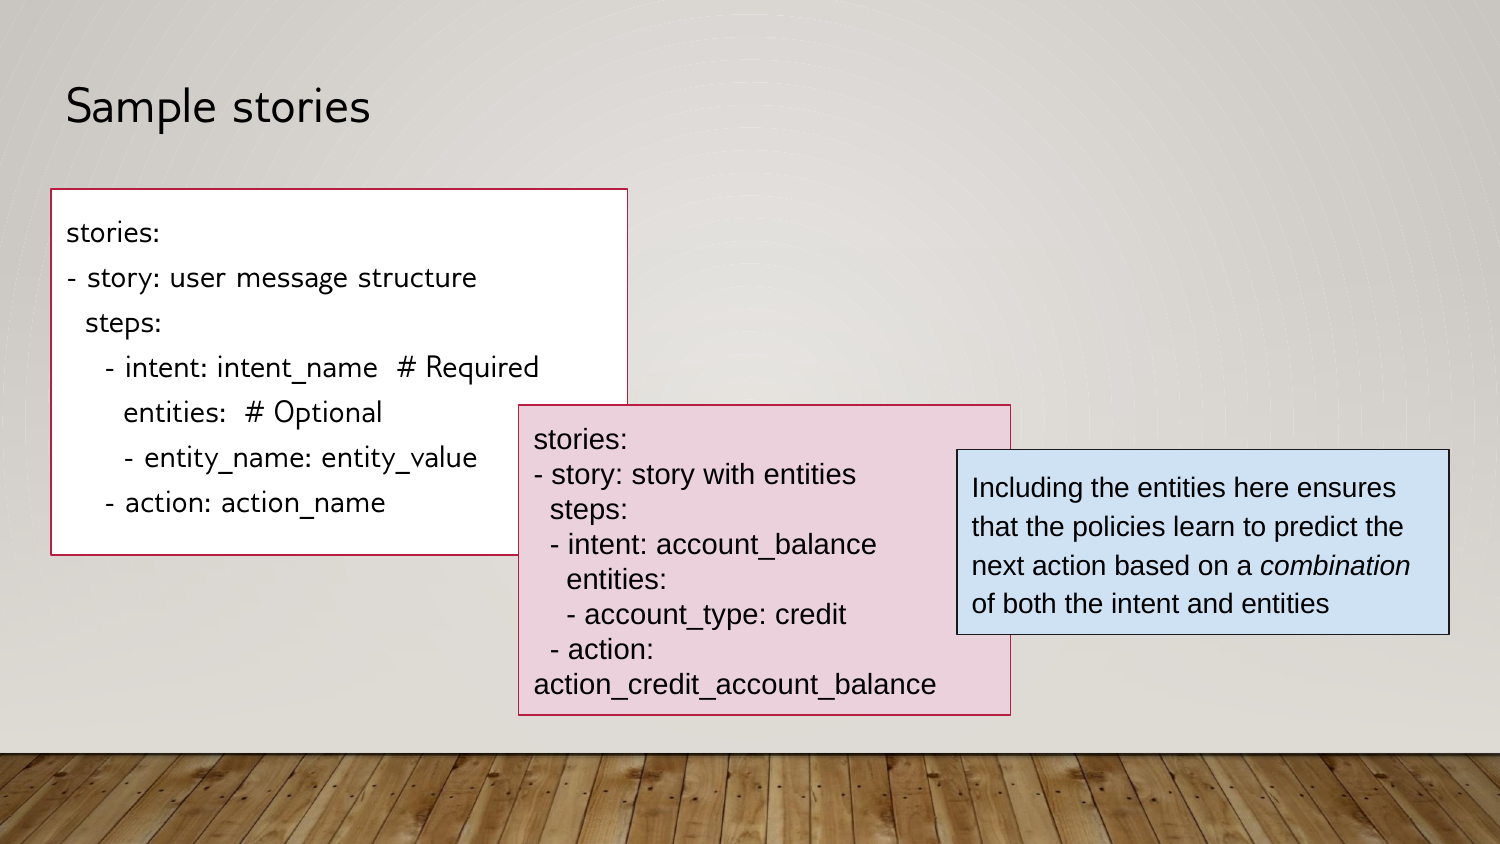

# Sample stories
stories:
- story: user message structure
  steps:
    - intent: intent_name  # Required
      entities:  # Optional
      - entity_name: entity_value
    - action: action_name
stories:
- story: story with entities
  steps:
  - intent: account_balance
    entities:
    - account_type: credit
  - action: action_credit_account_balance
Including the entities here ensures that the policies learn to predict the next action based on a combination of both the intent and entities